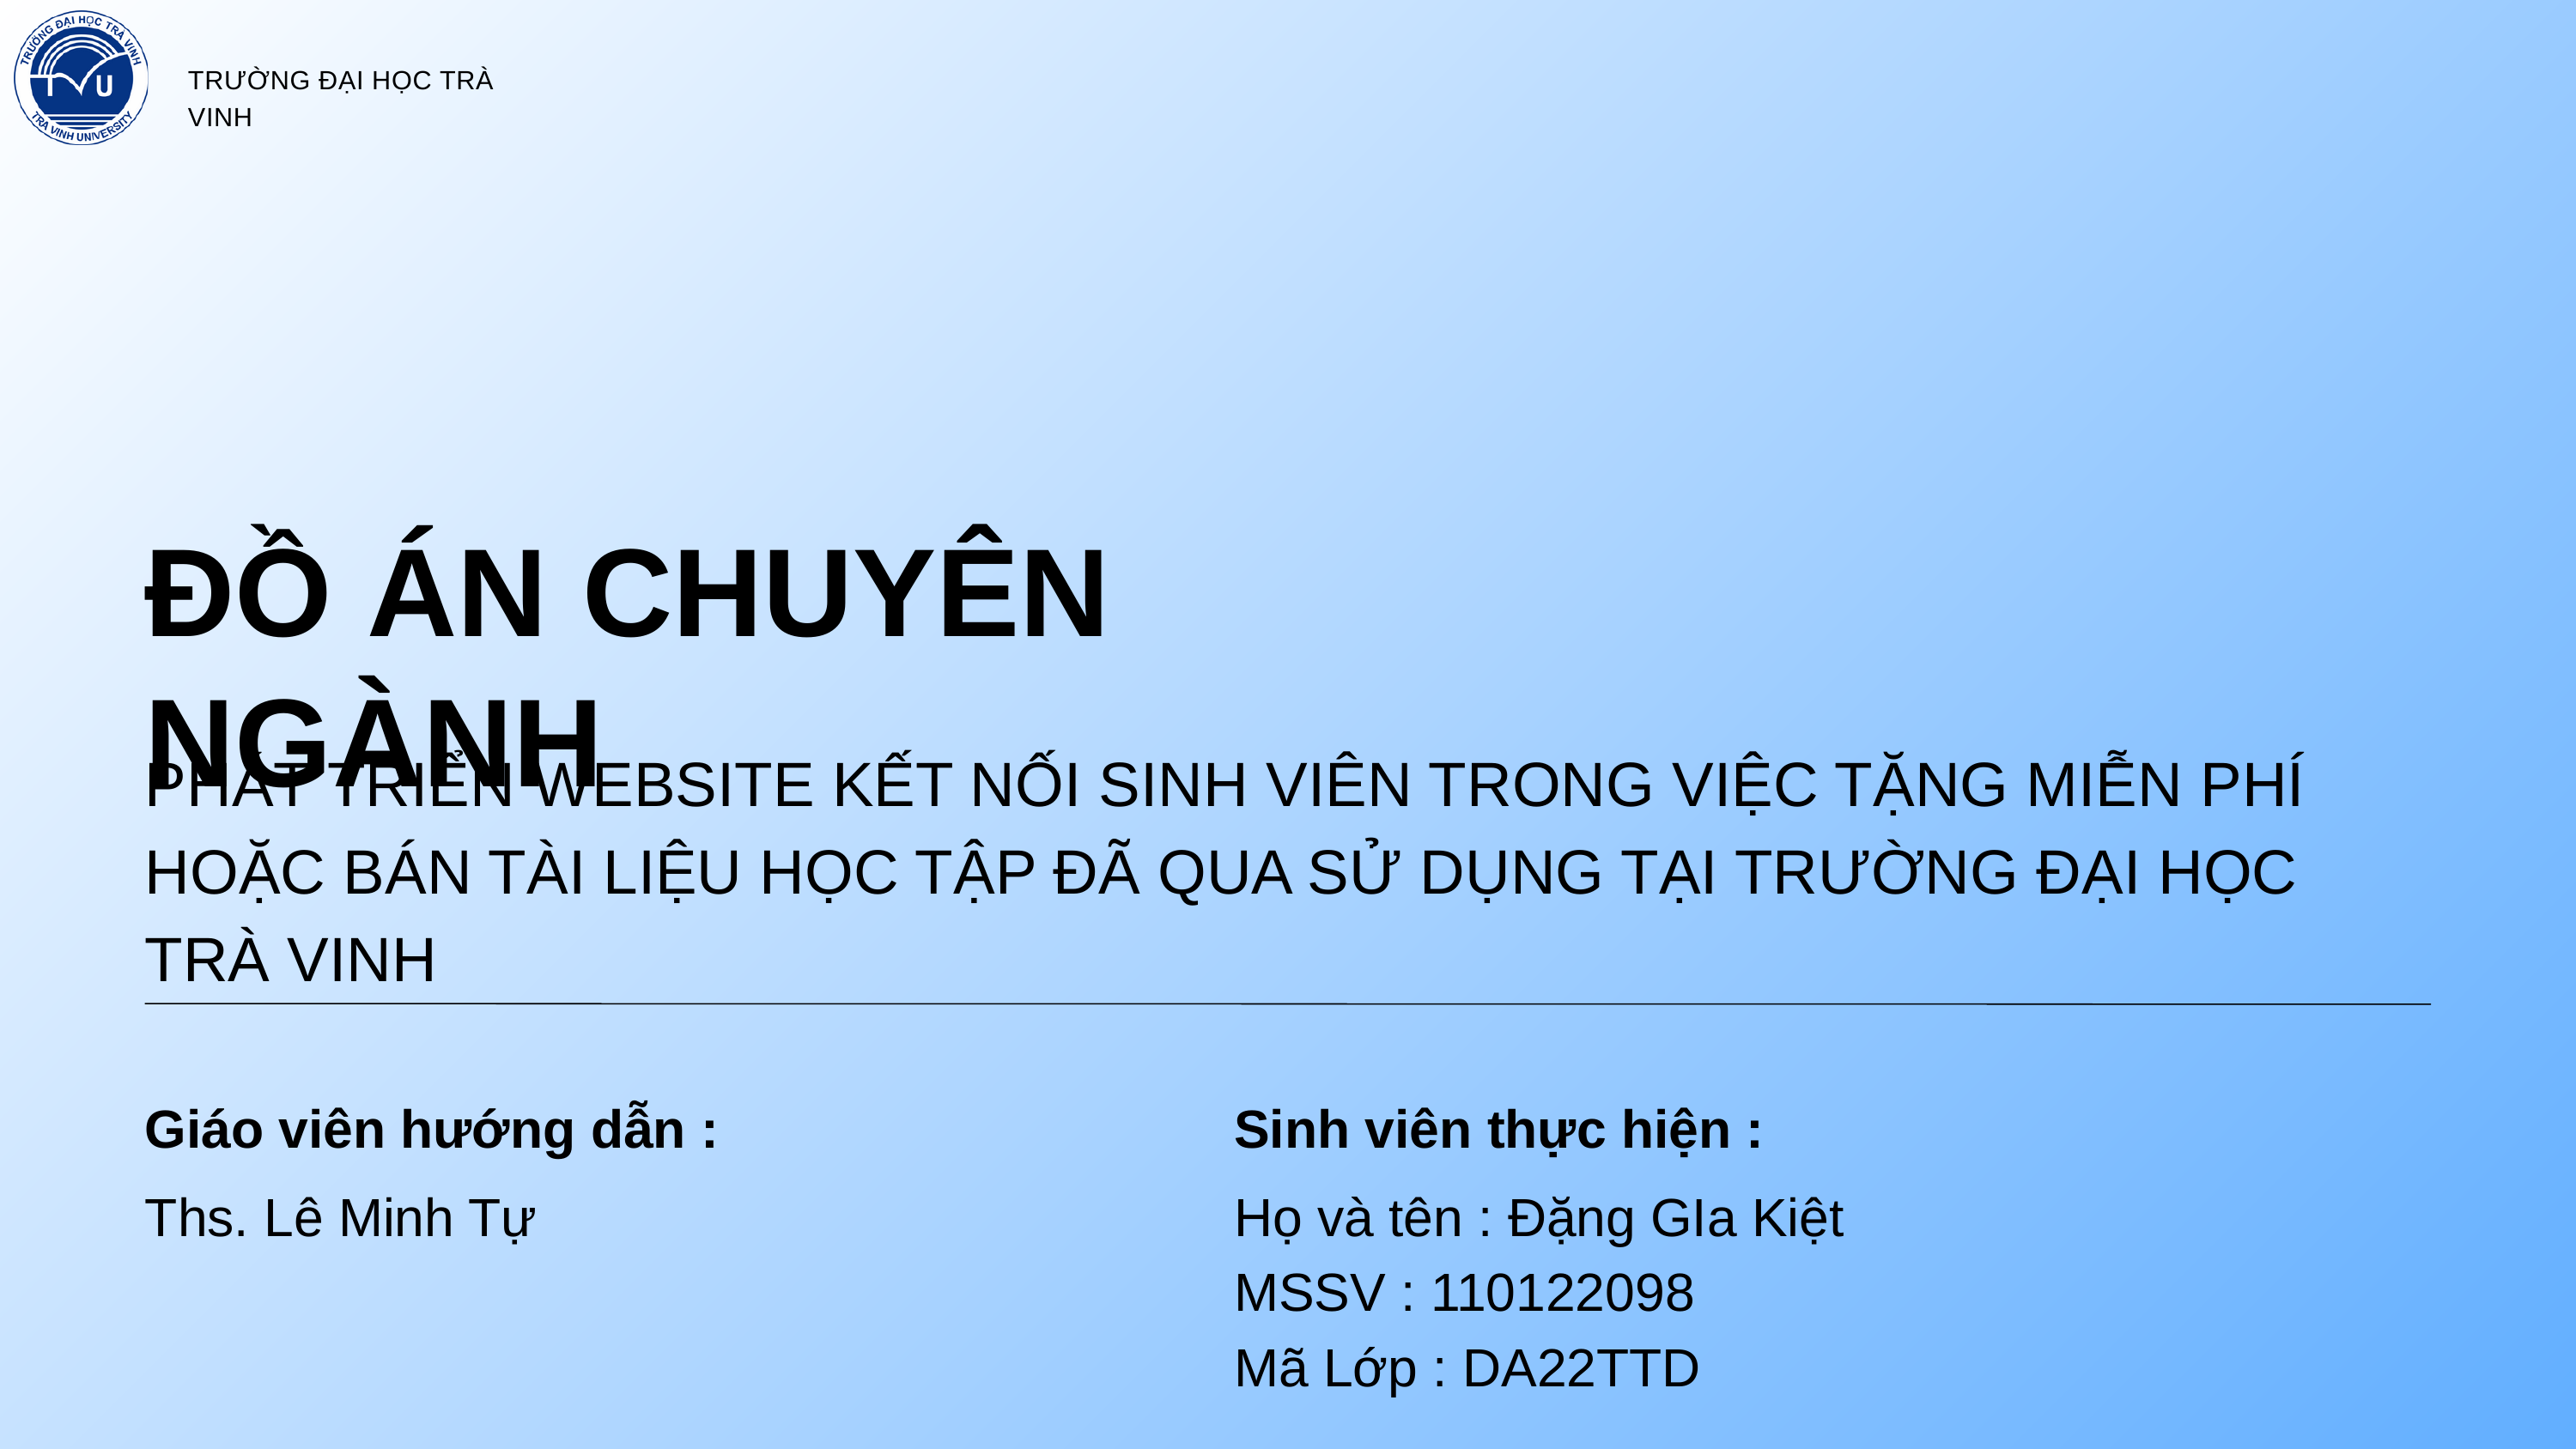

TRƯỜNG ĐẠI HỌC TRÀ VINH
ĐỒ ÁN CHUYÊN NGÀNH
PHÁT TRIỂN WEBSITE KẾT NỐI SINH VIÊN TRONG VIỆC TẶNG MIỄN PHÍ HOẶC BÁN TÀI LIỆU HỌC TẬP ĐÃ QUA SỬ DỤNG TẠI TRƯỜNG ĐẠI HỌC TRÀ VINH

Giáo viên hướng dẫn :
Ths. Lê Minh Tự
Sinh viên thực hiện :
Họ và tên : Đặng GIa Kiệt
MSSV : 110122098
Mã Lớp : DA22TTD